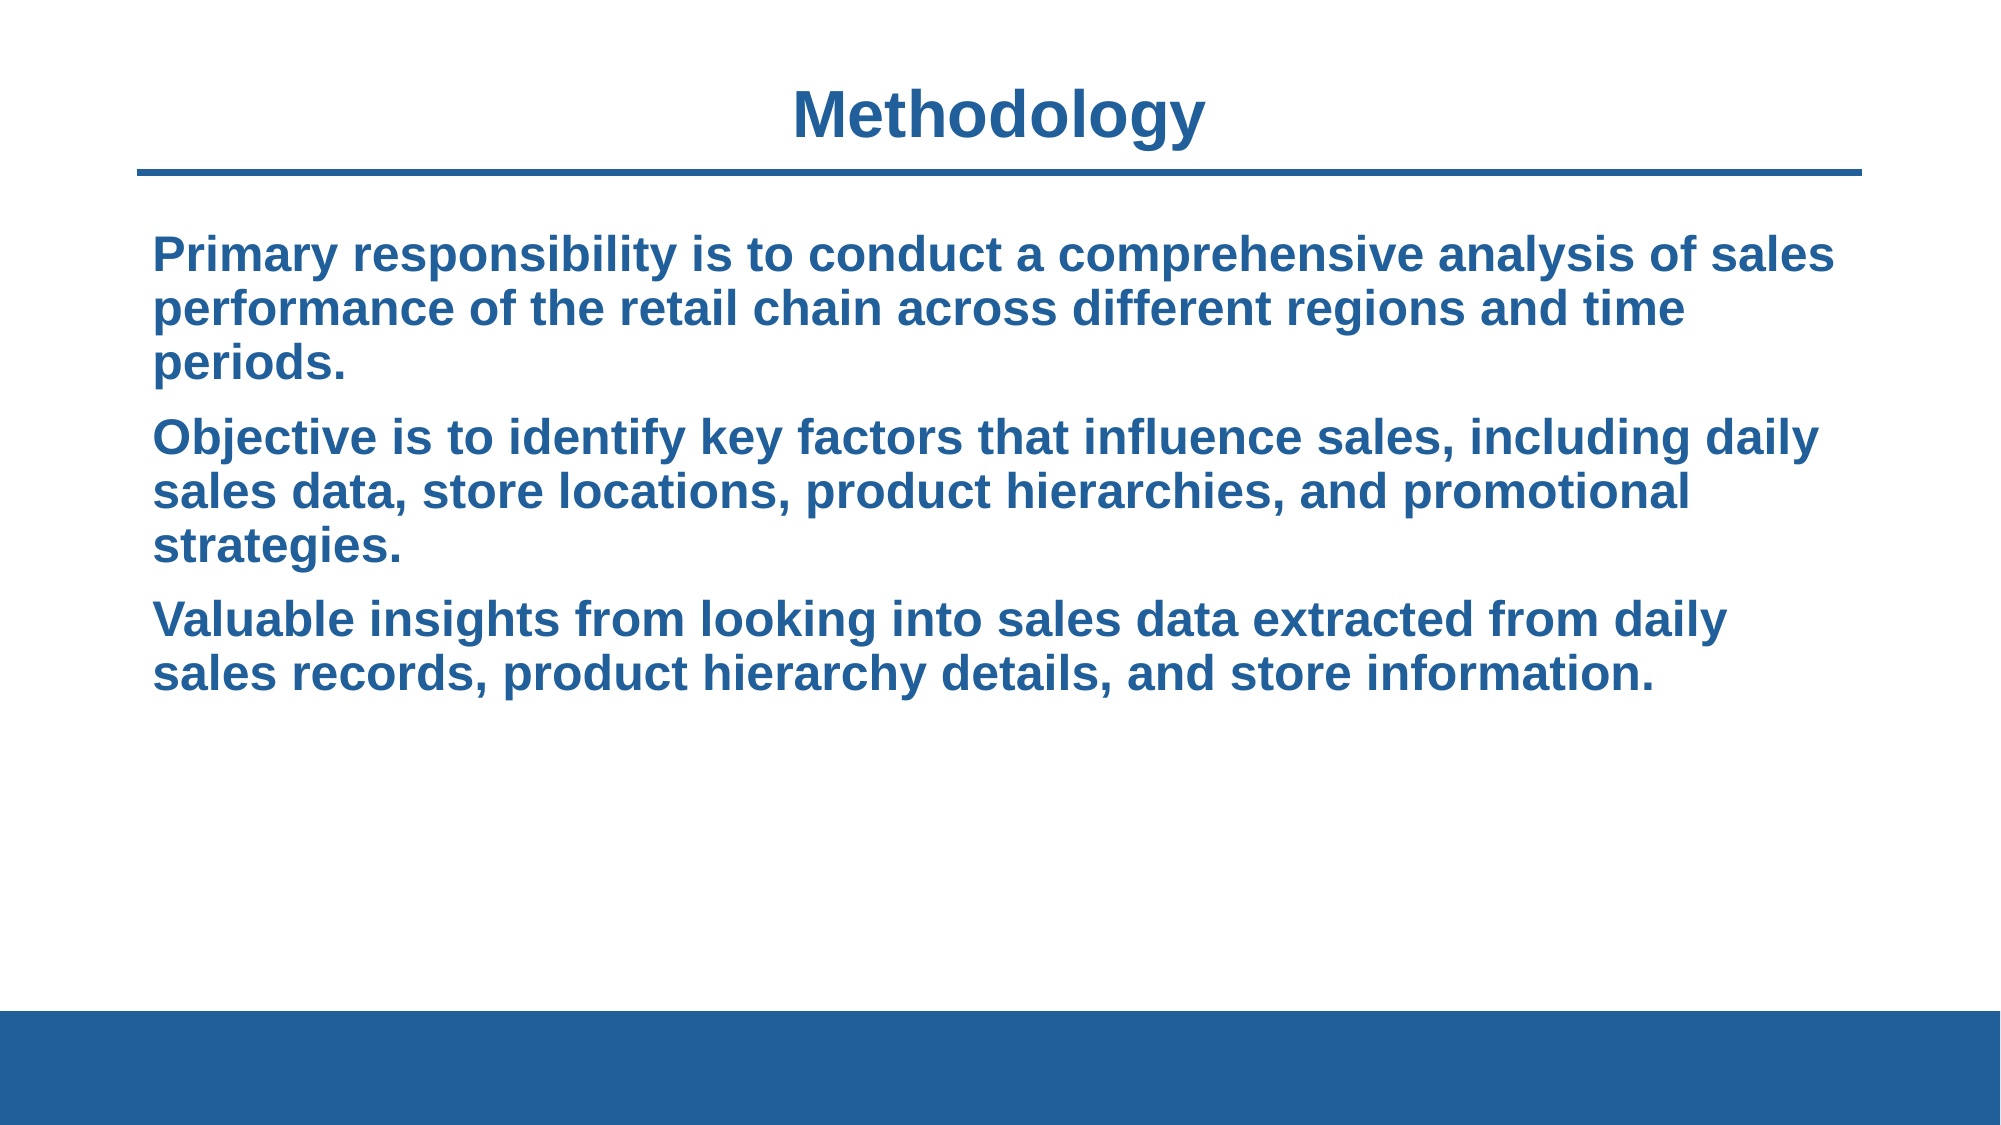

# Methodology
Primary responsibility is to conduct a comprehensive analysis of sales performance of the retail chain across different regions and time periods.
Objective is to identify key factors that influence sales, including daily sales data, store locations, product hierarchies, and promotional strategies.
Valuable insights from looking into sales data extracted from daily sales records, product hierarchy details, and store information.